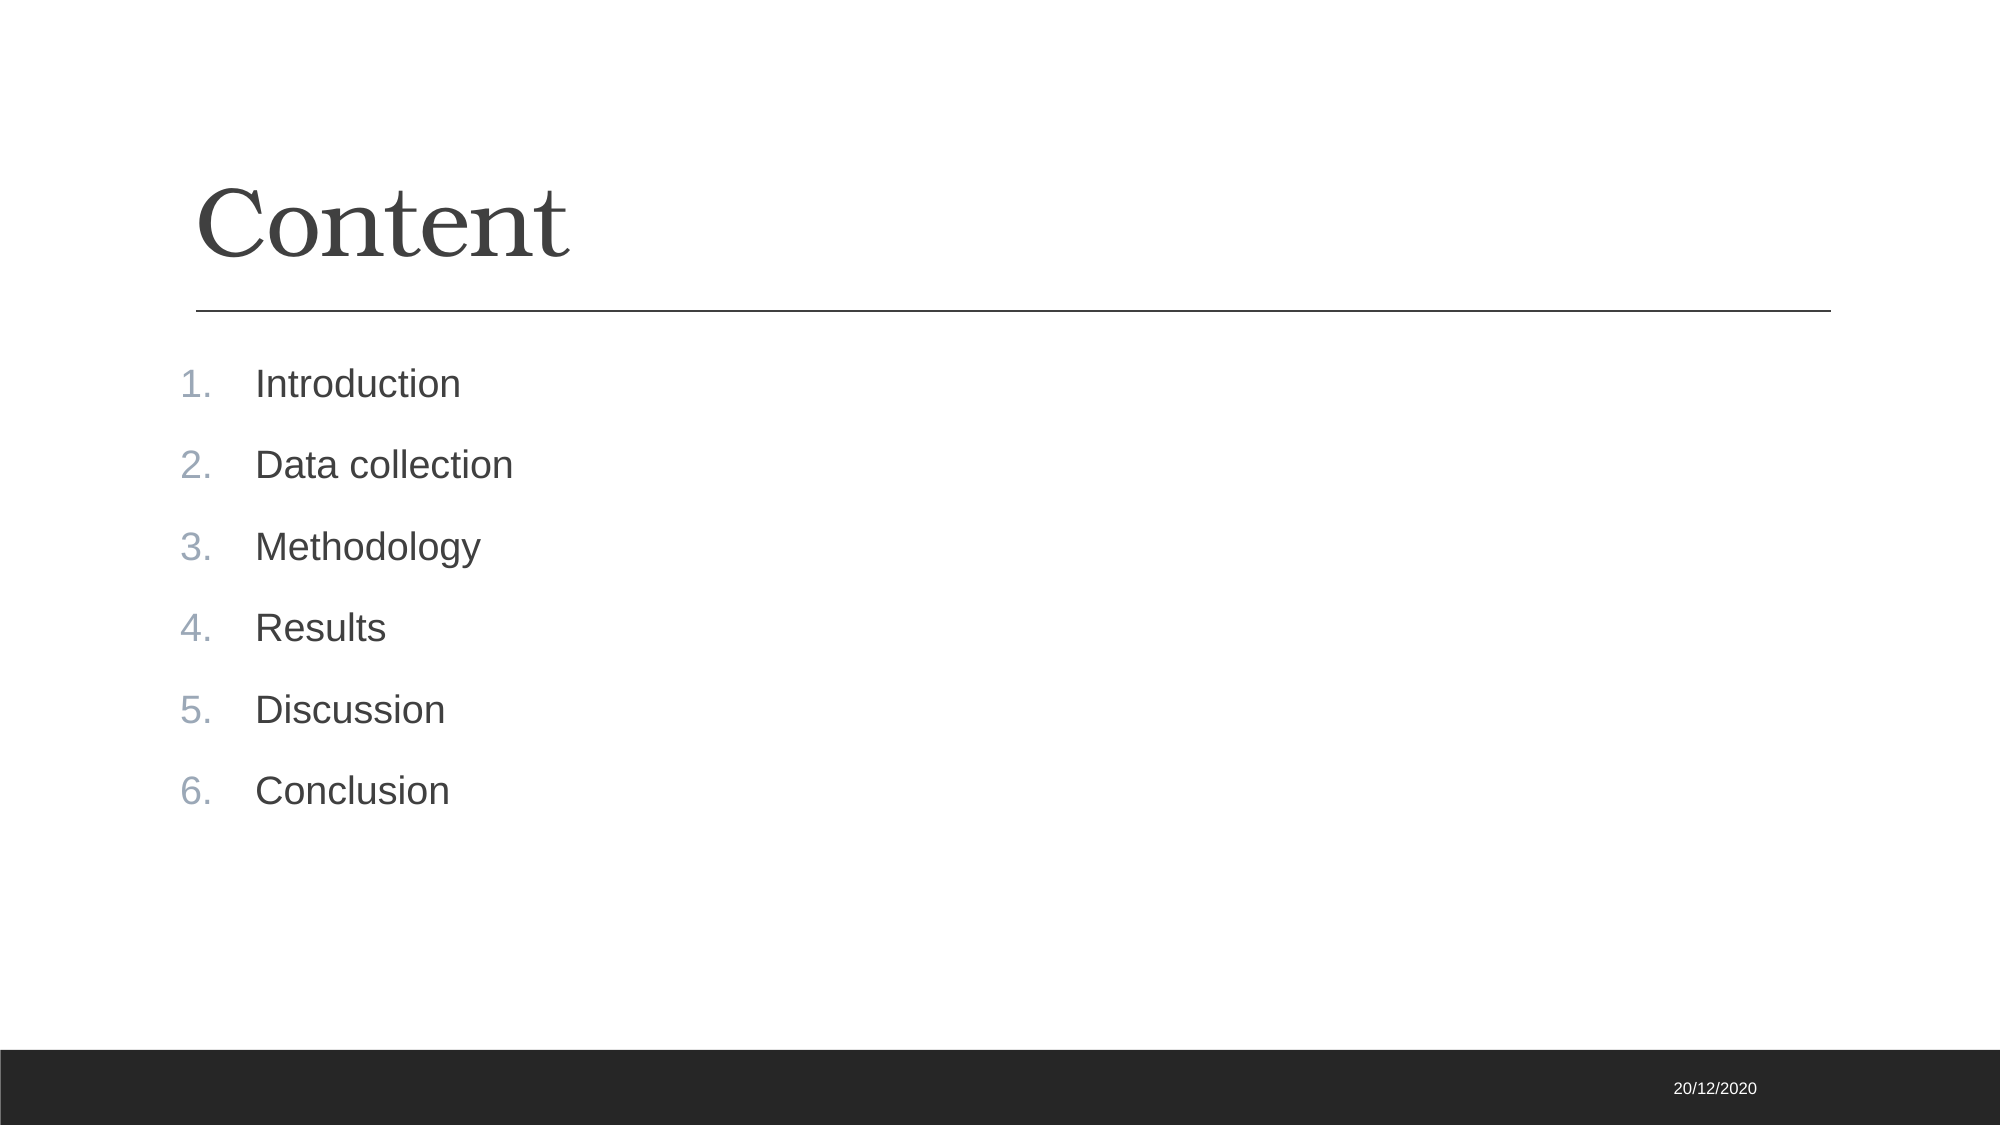

# Content
Introduction
Data collection
Methodology
Results
Discussion
Conclusion

20/12/2020